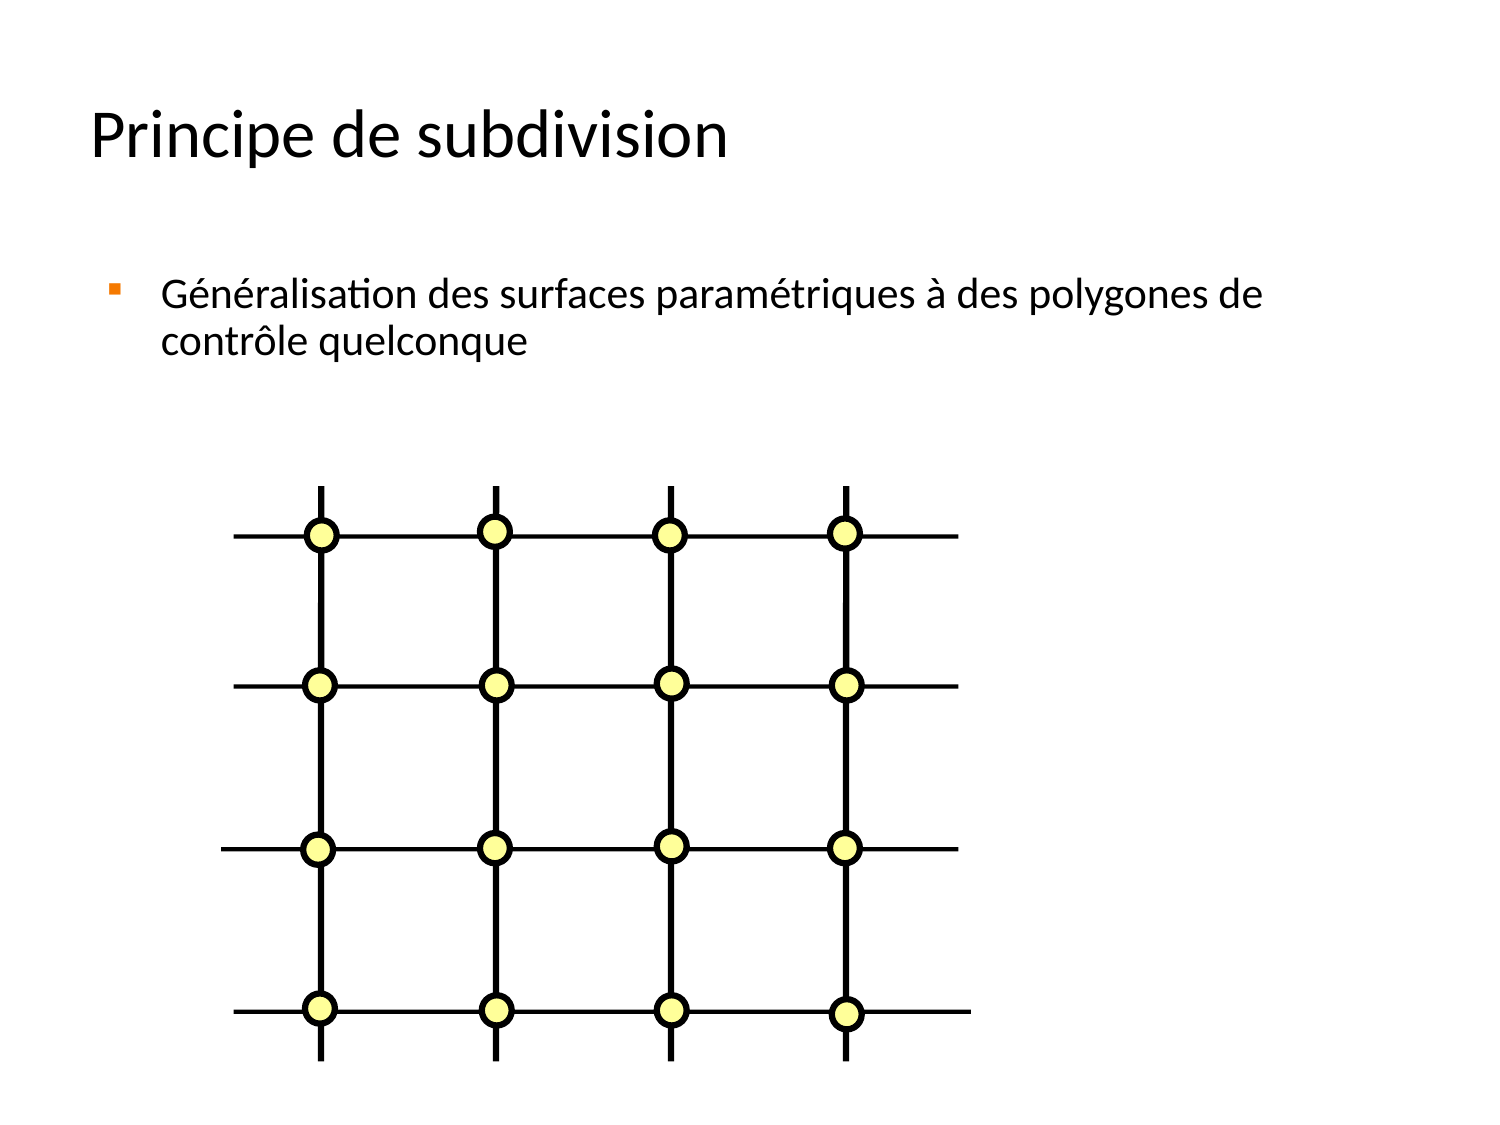

# Principe de subdivision
Généralisation des surfaces paramétriques à des polygones de contrôle quelconque